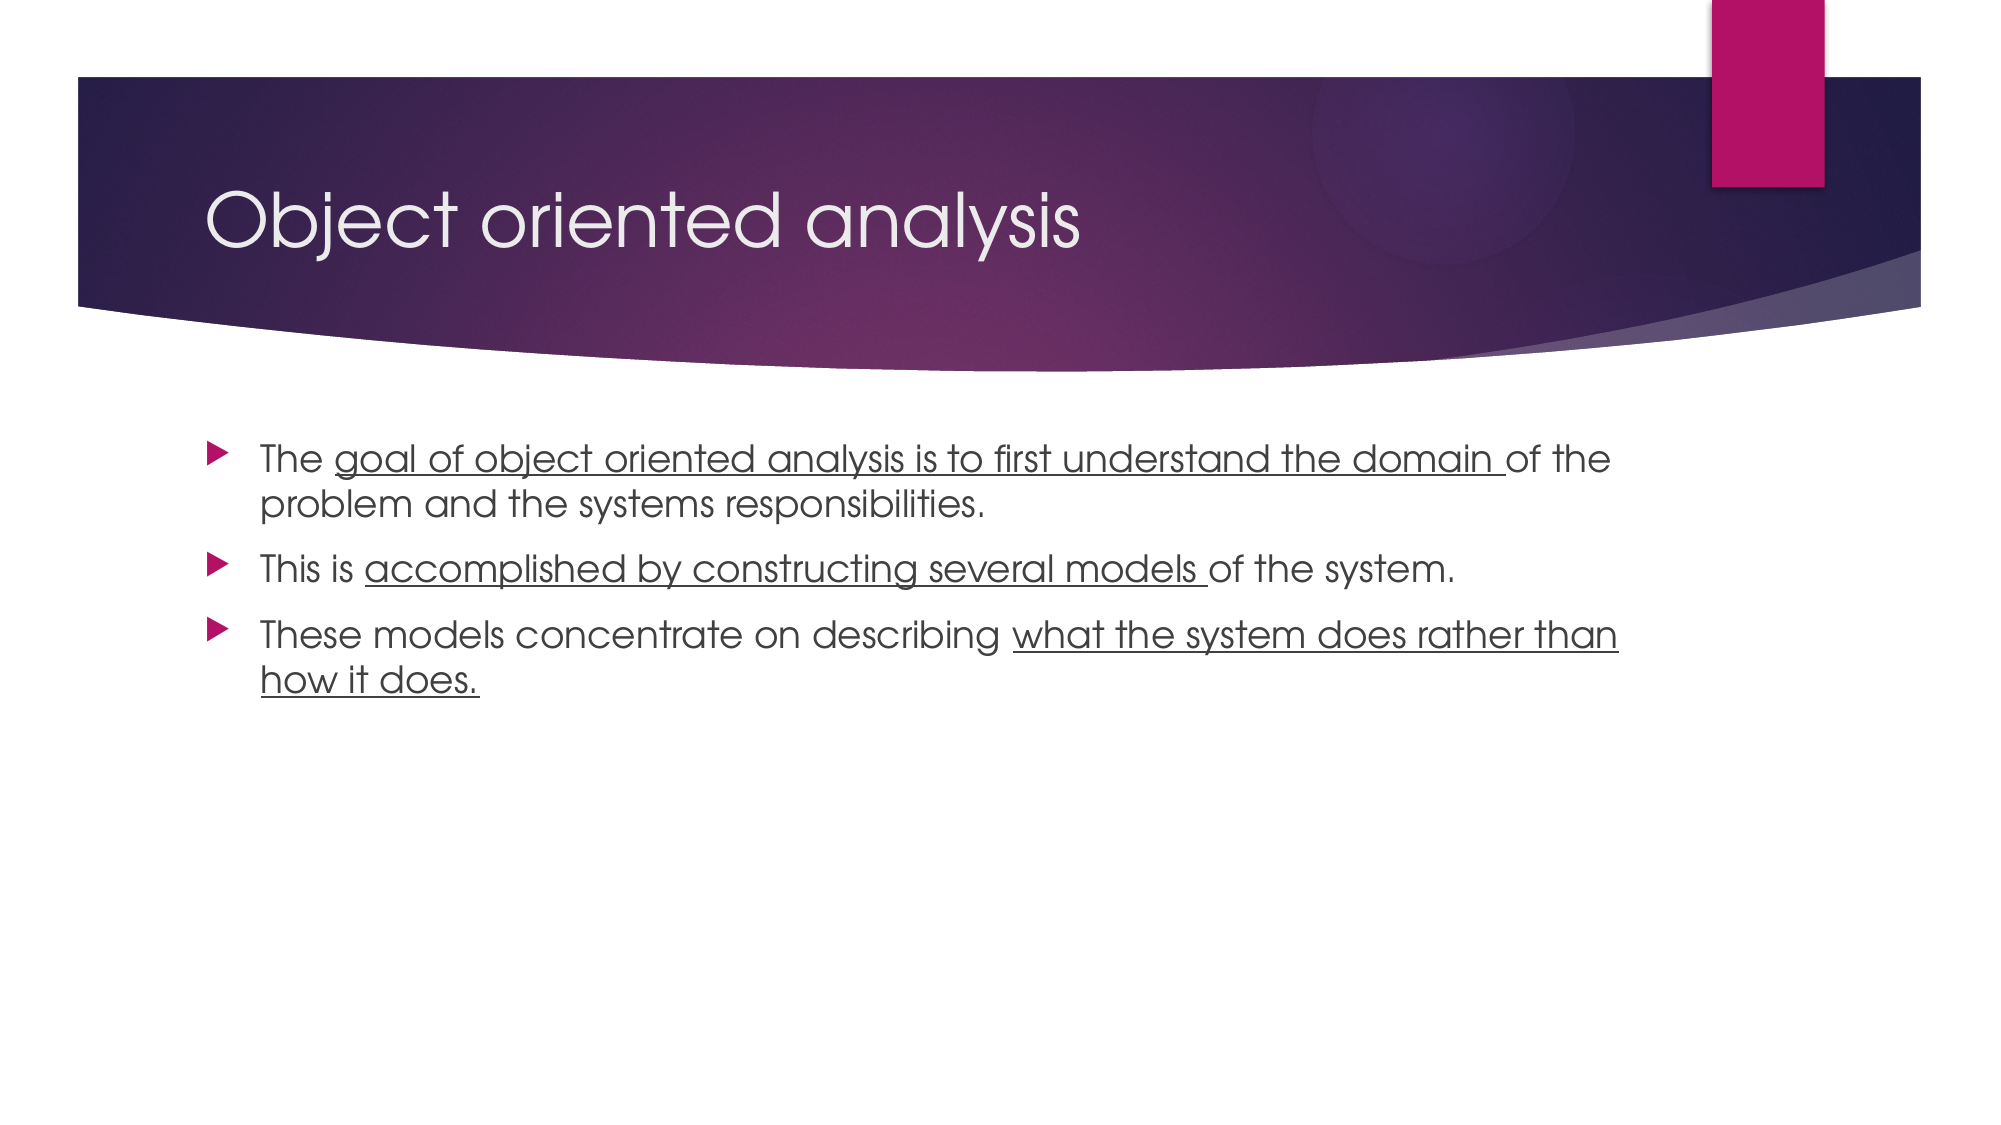

# Object oriented analysis
The goal of object oriented analysis is to first understand the domain of the problem and the systems responsibilities.
This is accomplished by constructing several models of the system.
These models concentrate on describing what the system does rather than how it does.